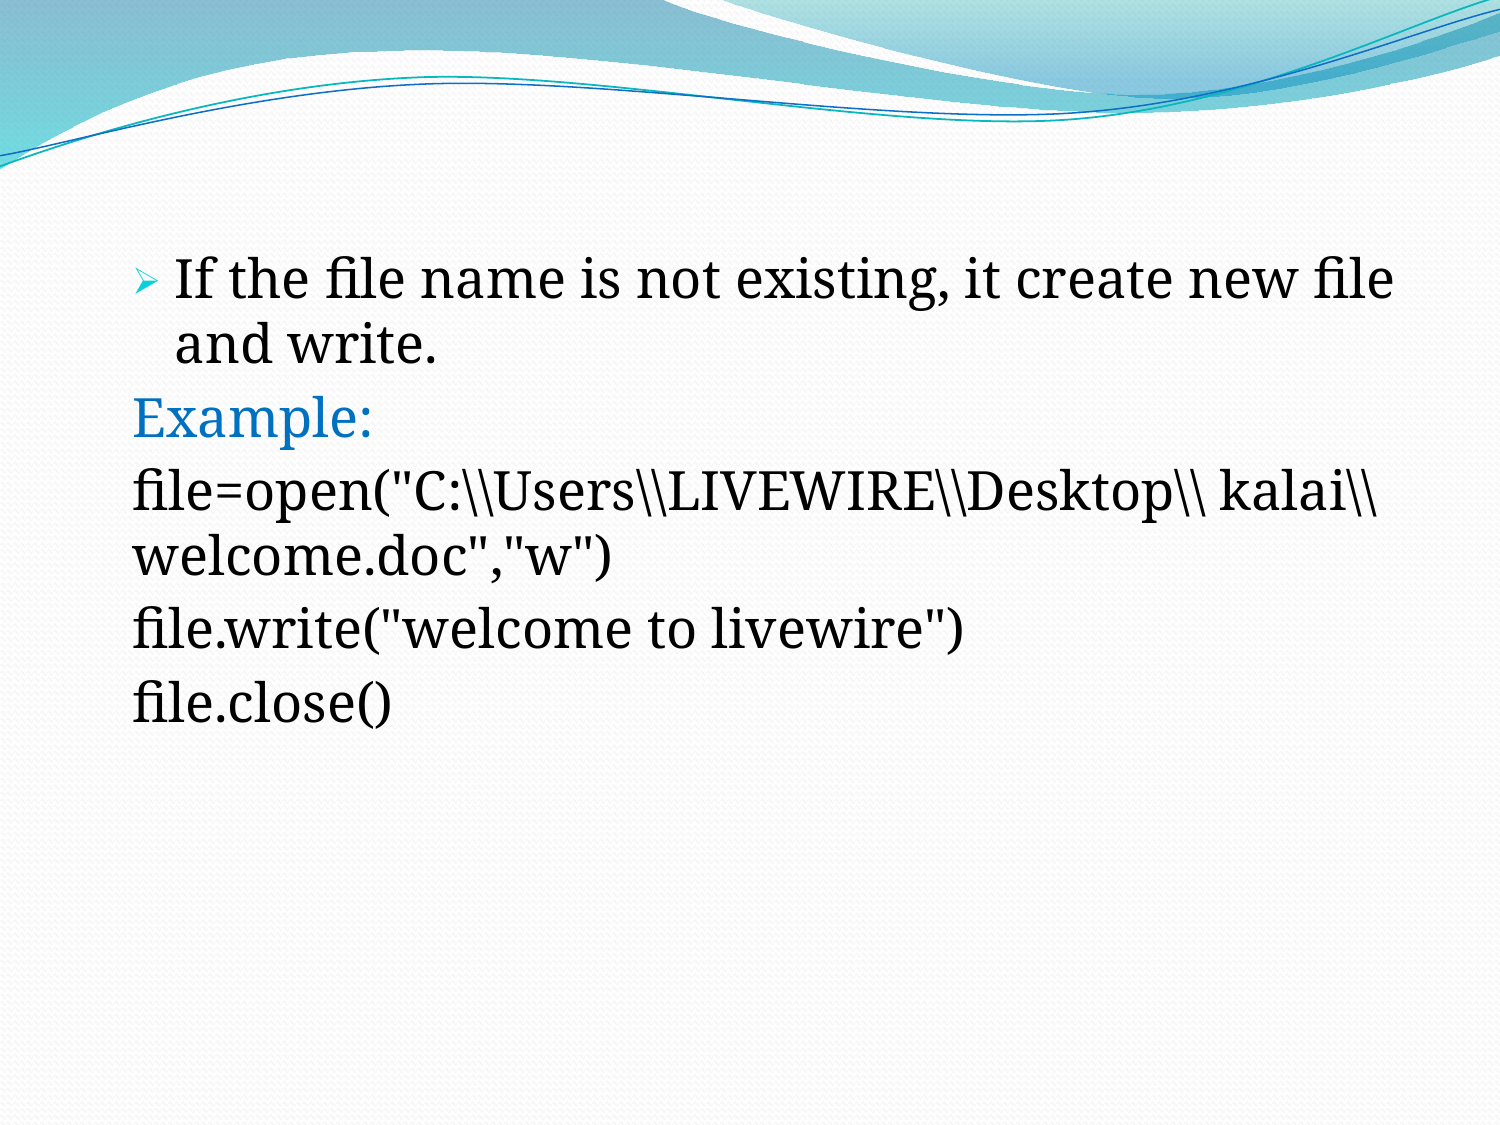

If the file name is not existing, it create new file and write.
Example:
file=open("C:\\Users\\LIVEWIRE\\Desktop\\ kalai\\welcome.doc","w")
file.write("welcome to livewire")
file.close()